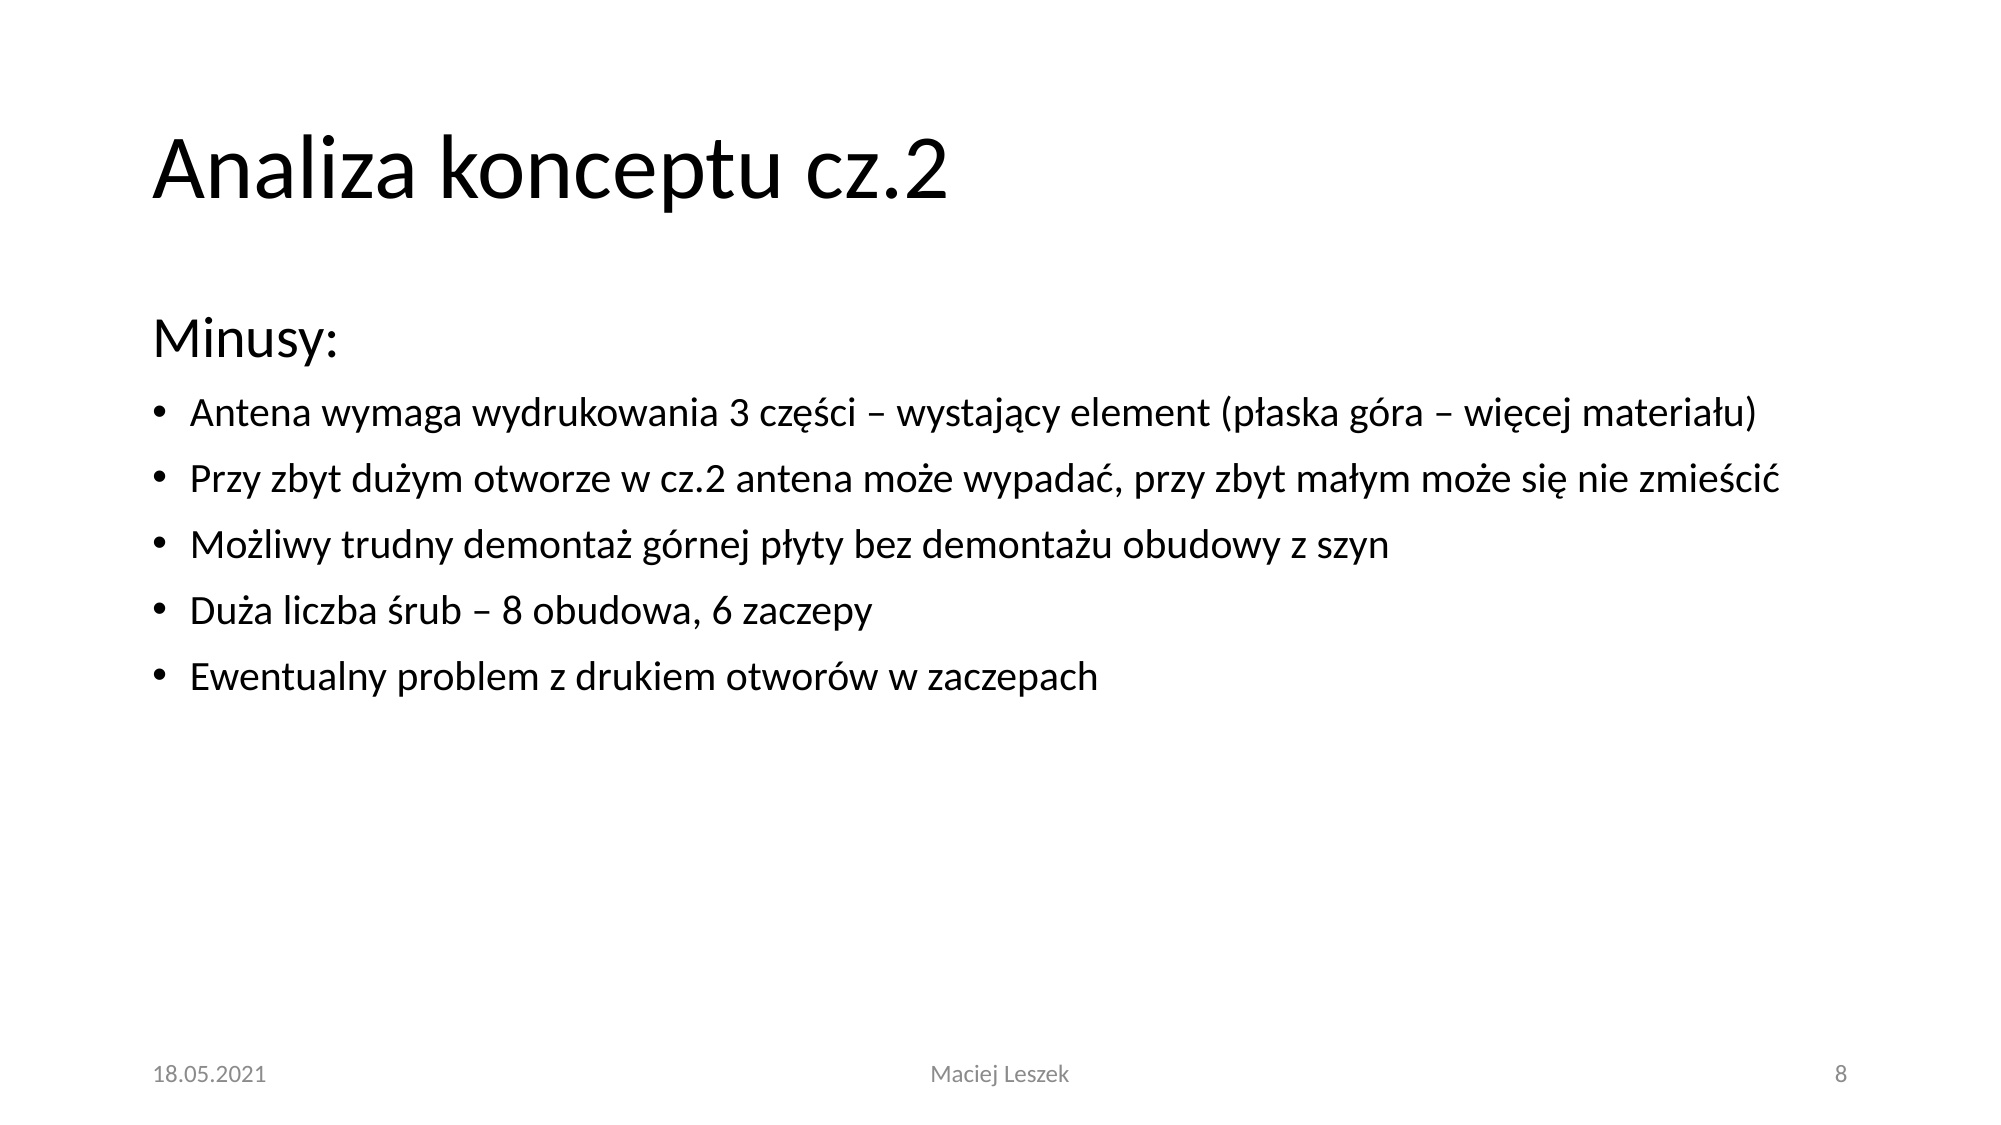

# Analiza konceptu cz.2
Minusy:
Antena wymaga wydrukowania 3 części – wystający element (płaska góra – więcej materiału)
Przy zbyt dużym otworze w cz.2 antena może wypadać, przy zbyt małym może się nie zmieścić
Możliwy trudny demontaż górnej płyty bez demontażu obudowy z szyn
Duża liczba śrub – 8 obudowa, 6 zaczepy
Ewentualny problem z drukiem otworów w zaczepach

18.05.2021
Maciej Leszek
8